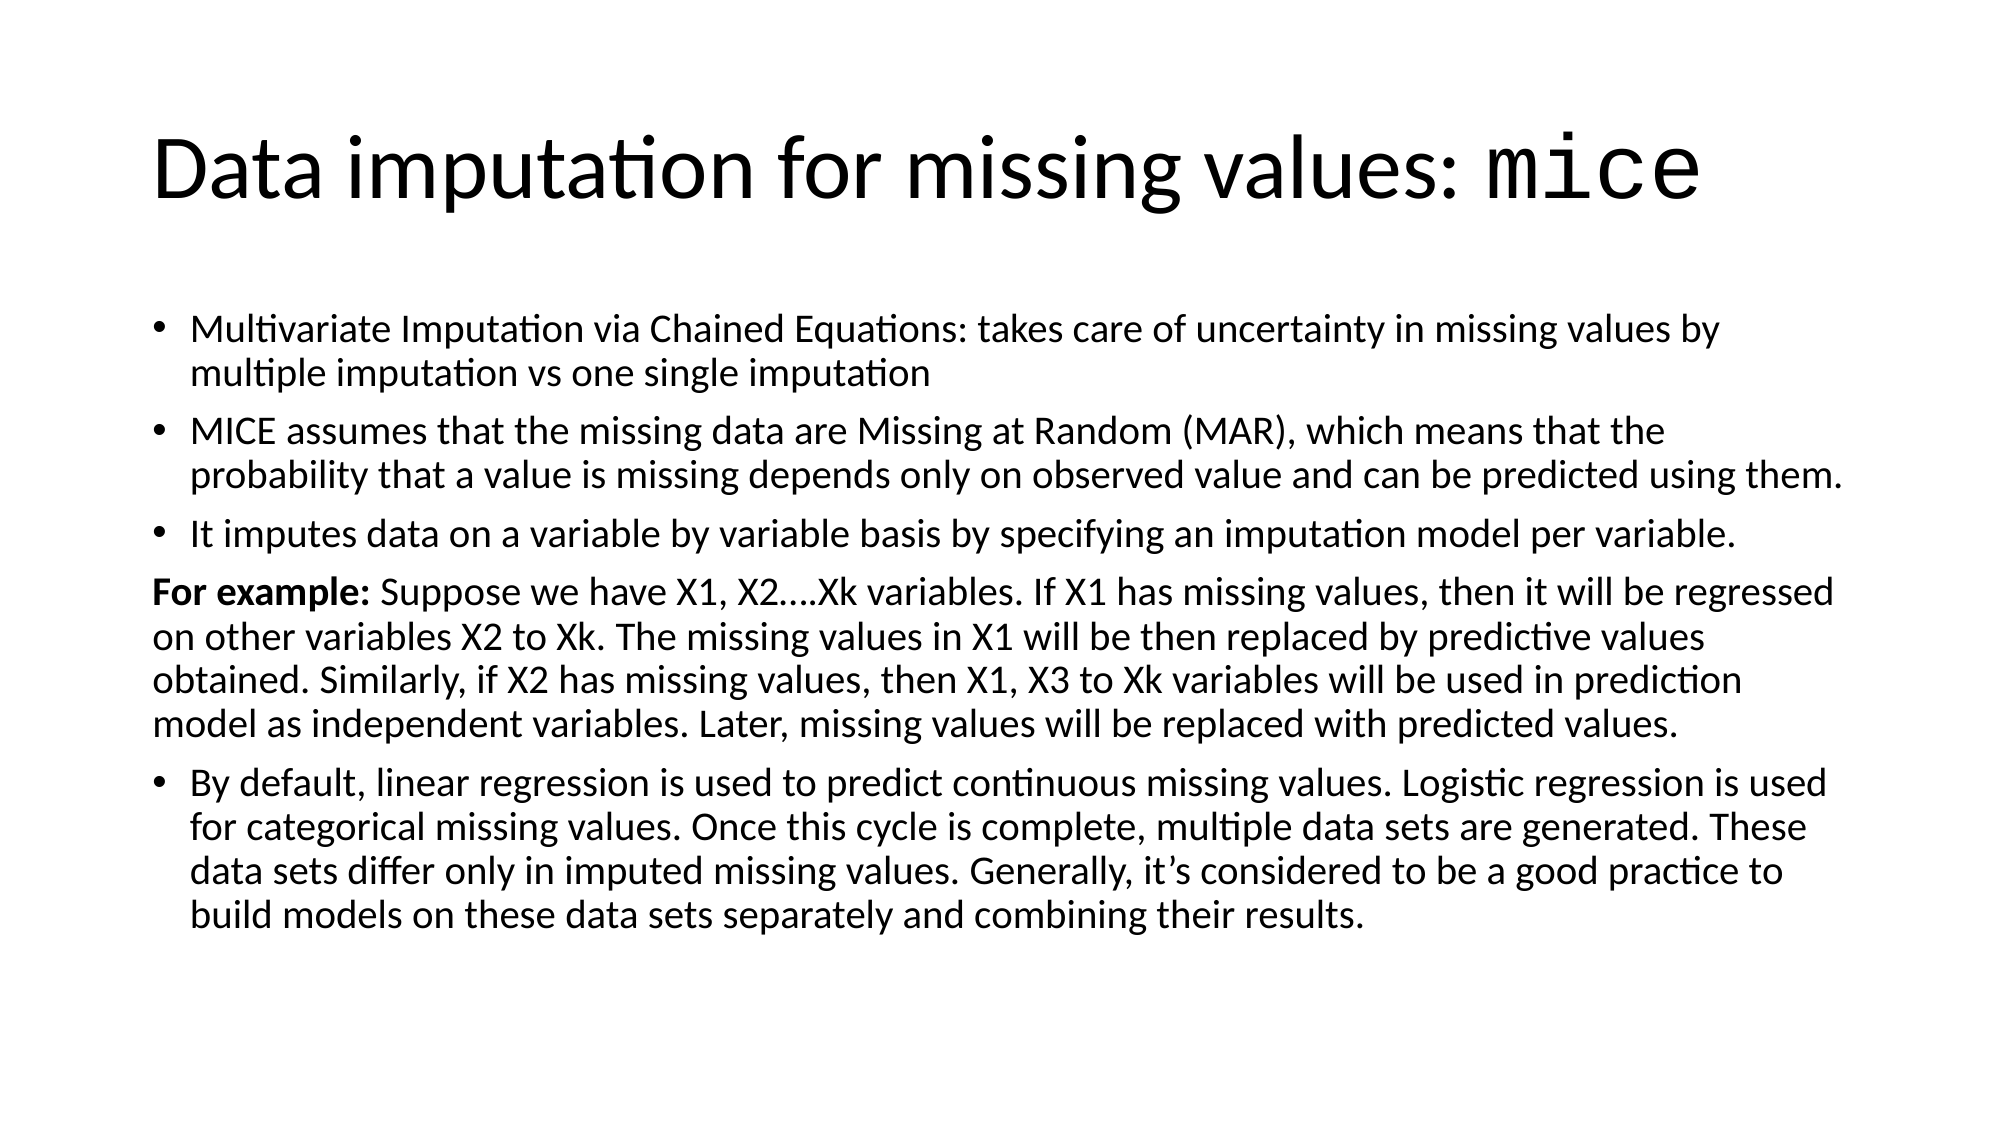

# Data imputation for missing values: mice
Multivariate Imputation via Chained Equations: takes care of uncertainty in missing values by multiple imputation vs one single imputation
MICE assumes that the missing data are Missing at Random (MAR), which means that the probability that a value is missing depends only on observed value and can be predicted using them.
It imputes data on a variable by variable basis by specifying an imputation model per variable.
For example: Suppose we have X1, X2….Xk variables. If X1 has missing values, then it will be regressed on other variables X2 to Xk. The missing values in X1 will be then replaced by predictive values obtained. Similarly, if X2 has missing values, then X1, X3 to Xk variables will be used in prediction model as independent variables. Later, missing values will be replaced with predicted values.
By default, linear regression is used to predict continuous missing values. Logistic regression is used for categorical missing values. Once this cycle is complete, multiple data sets are generated. These data sets differ only in imputed missing values. Generally, it’s considered to be a good practice to build models on these data sets separately and combining their results.